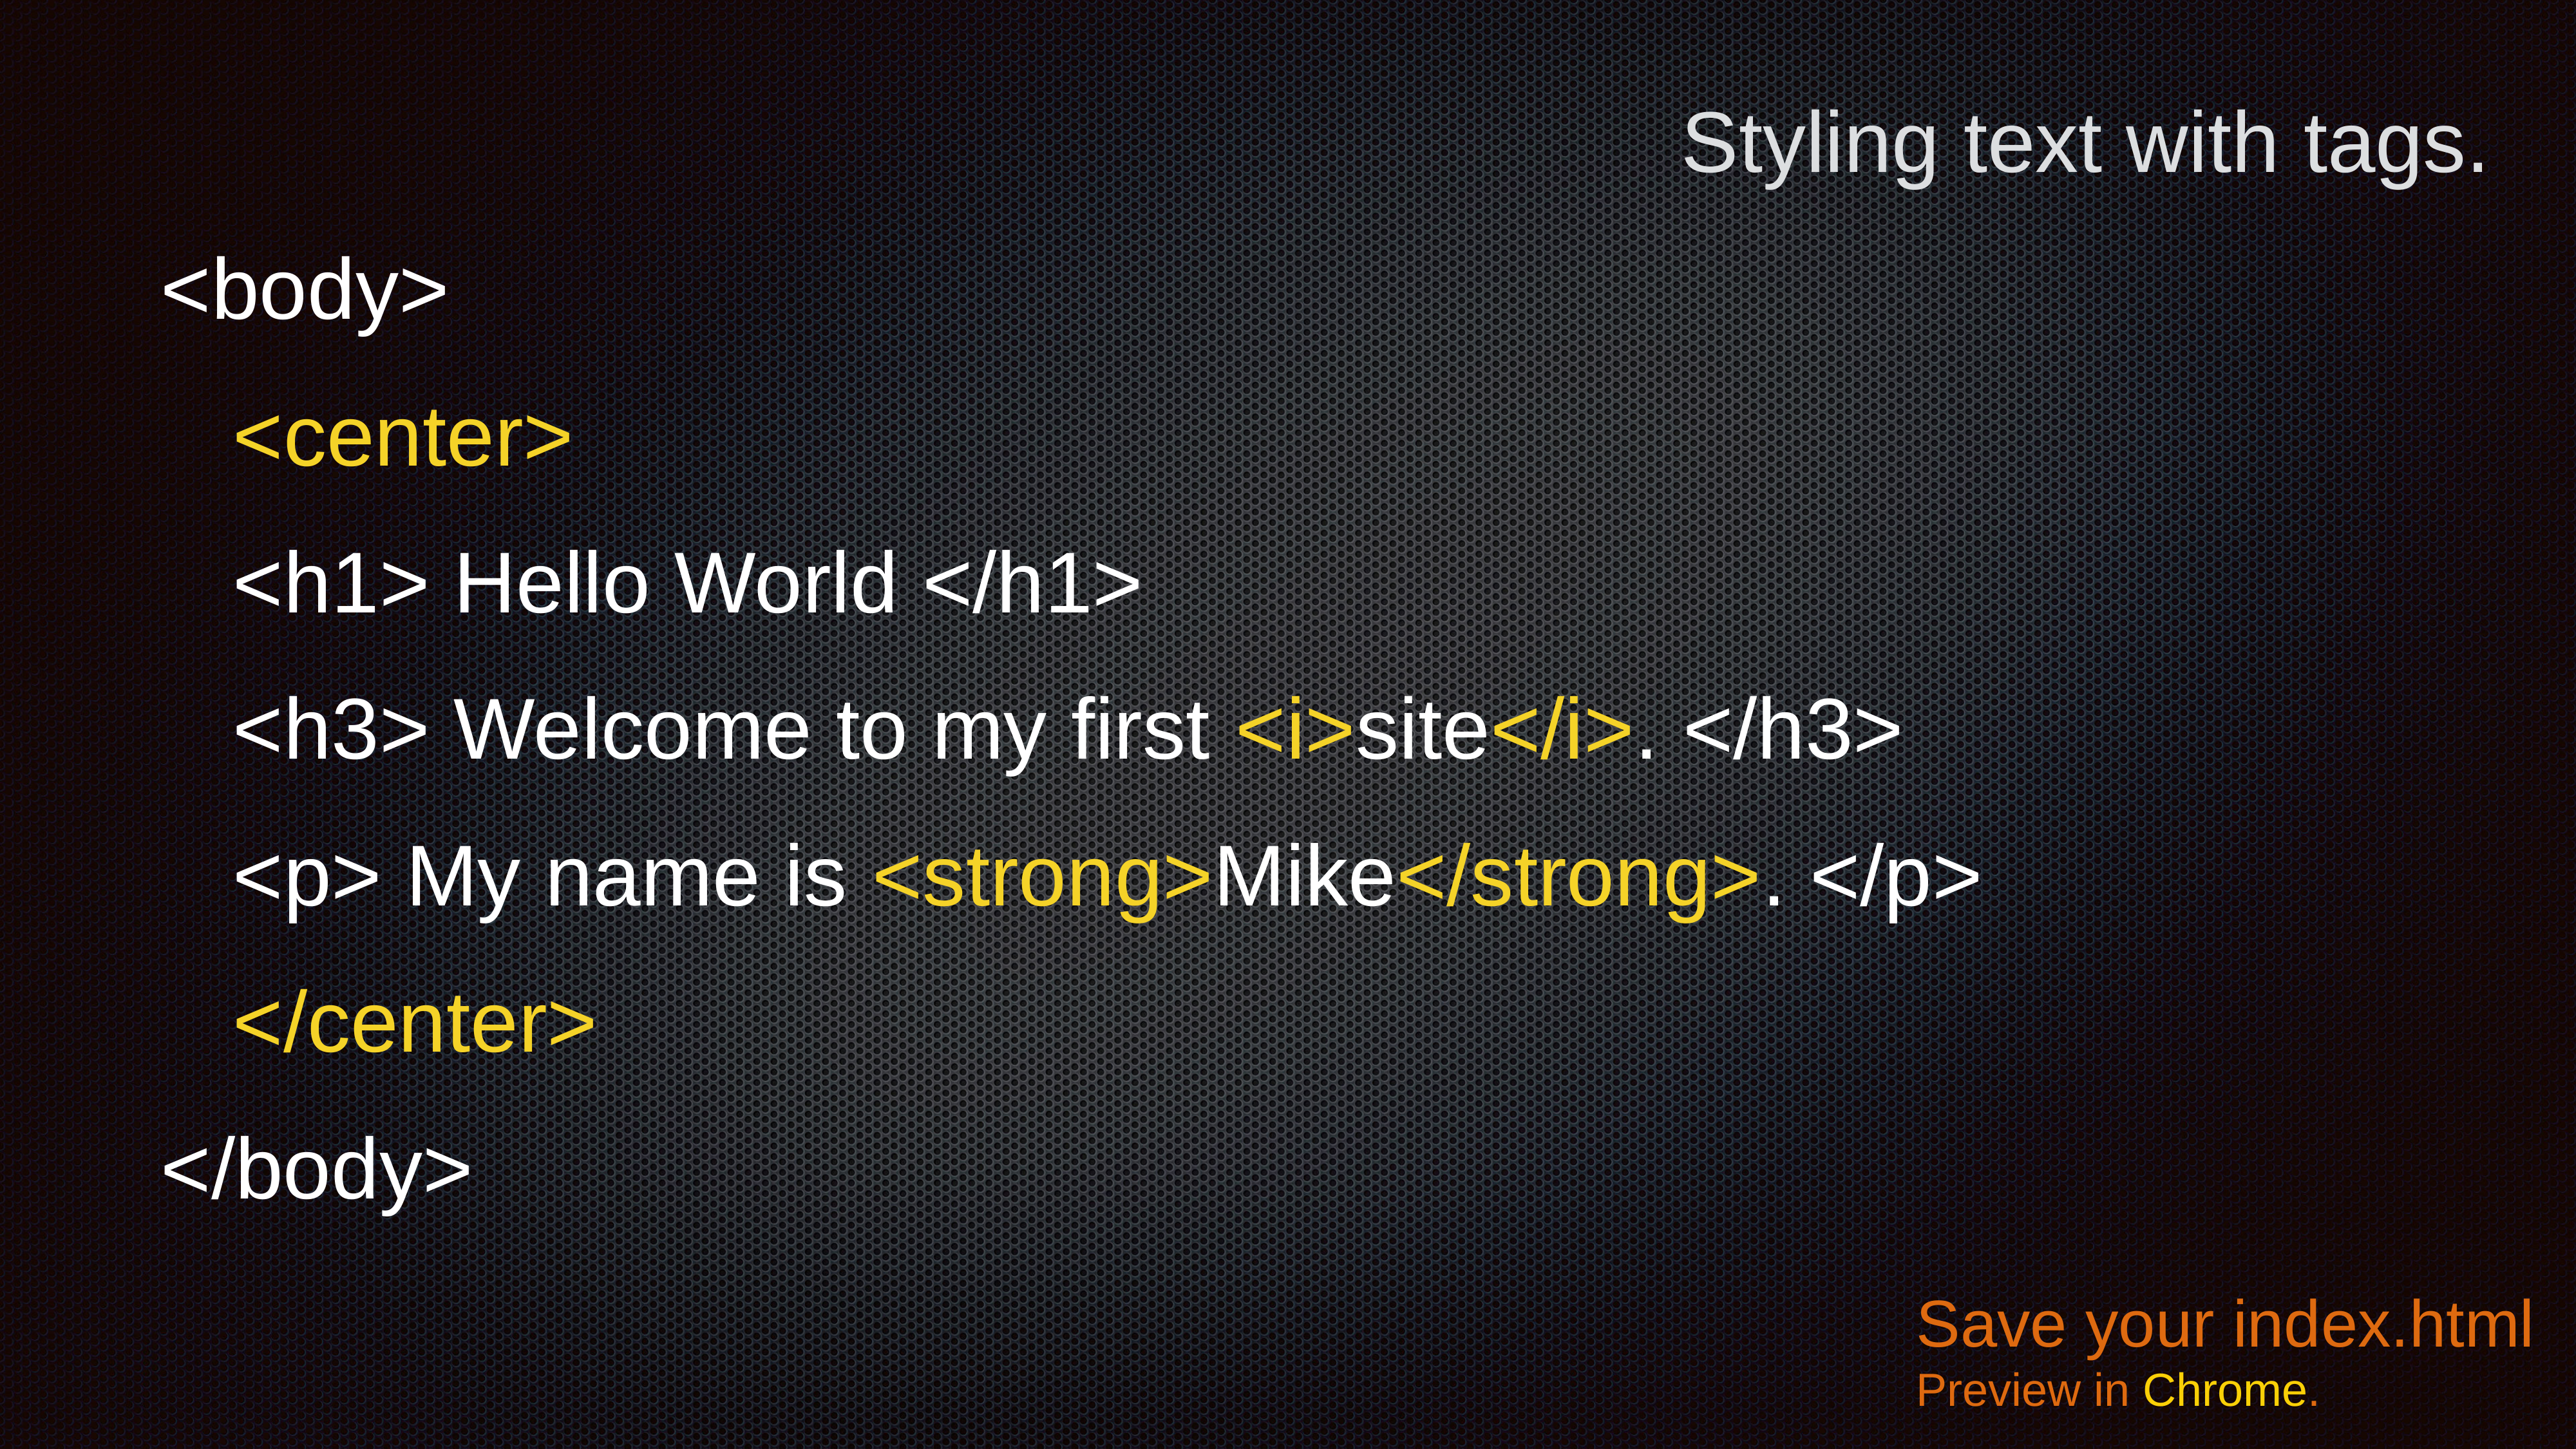

# Styling text with tags.
<body>
   <center>
   <h1> Hello World </h1>
   <h3> Welcome to my first <i>site</i>. </h3>
   <p> My name is <strong>Mike</strong>. </p>
   </center>
</body>
Save your index.html
Preview in Chrome.